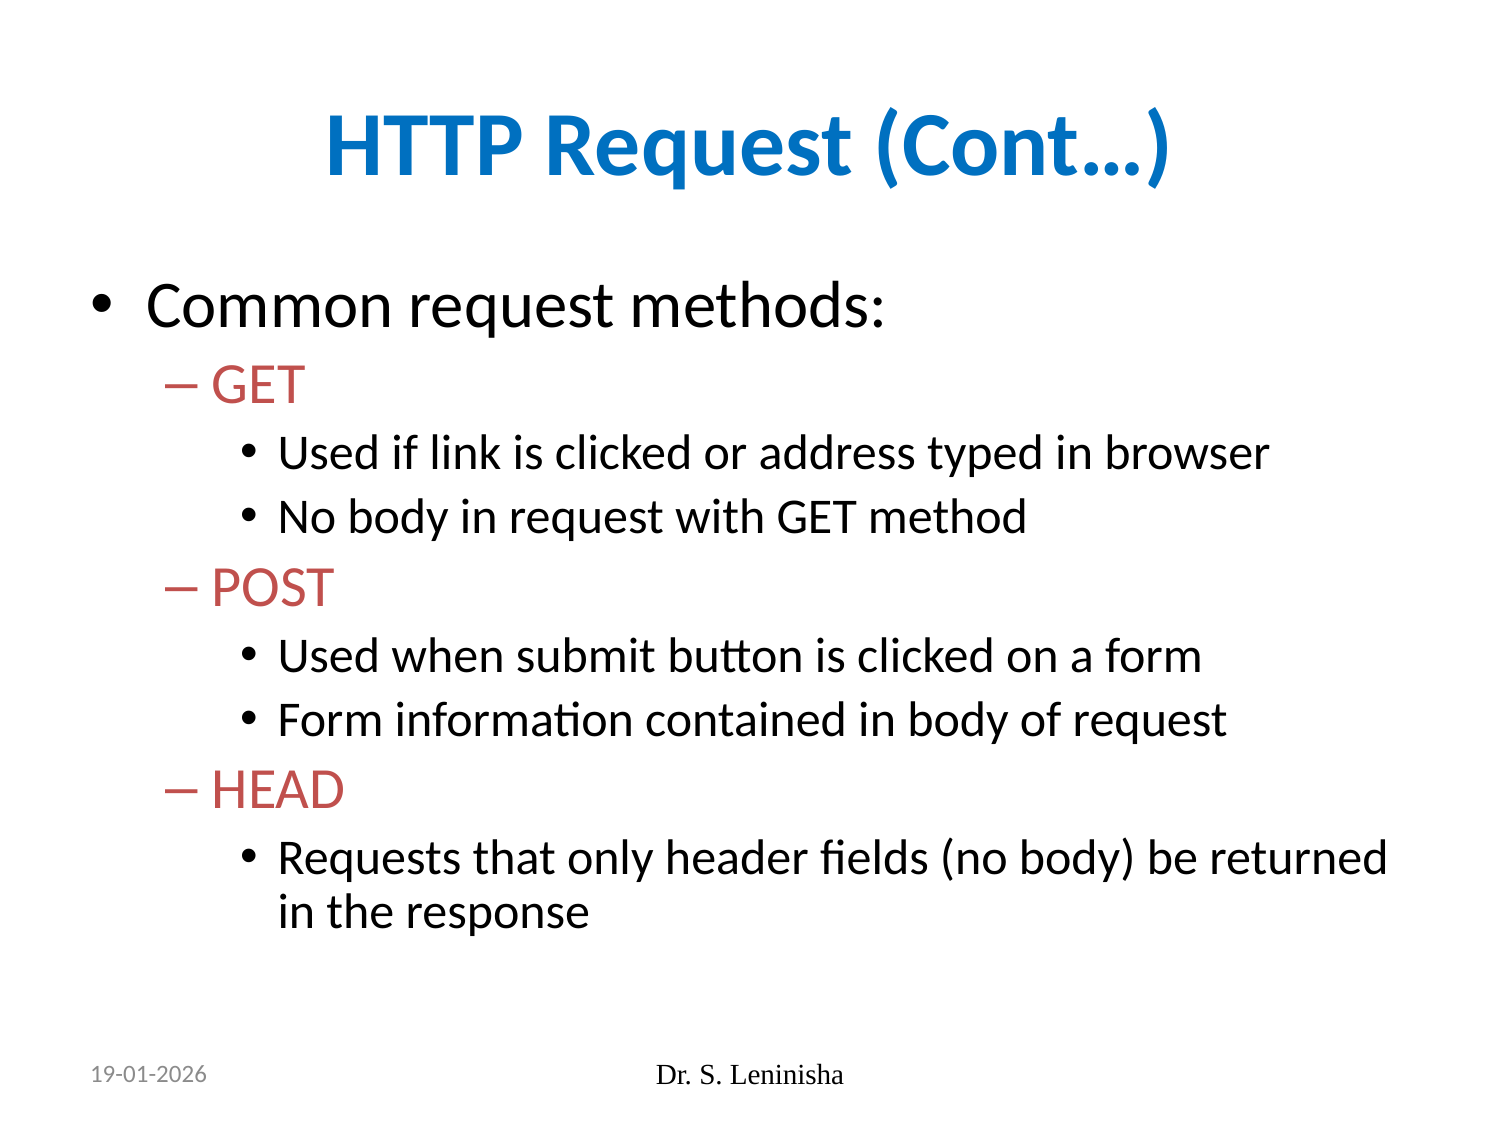

# HTTP Request (Cont…)
Common request methods:
GET
Used if link is clicked or address typed in browser
No body in request with GET method
POST
Used when submit button is clicked on a form
Form information contained in body of request
HEAD
Requests that only header fields (no body) be returned in the response
19-01-2026
Dr. S. Leninisha